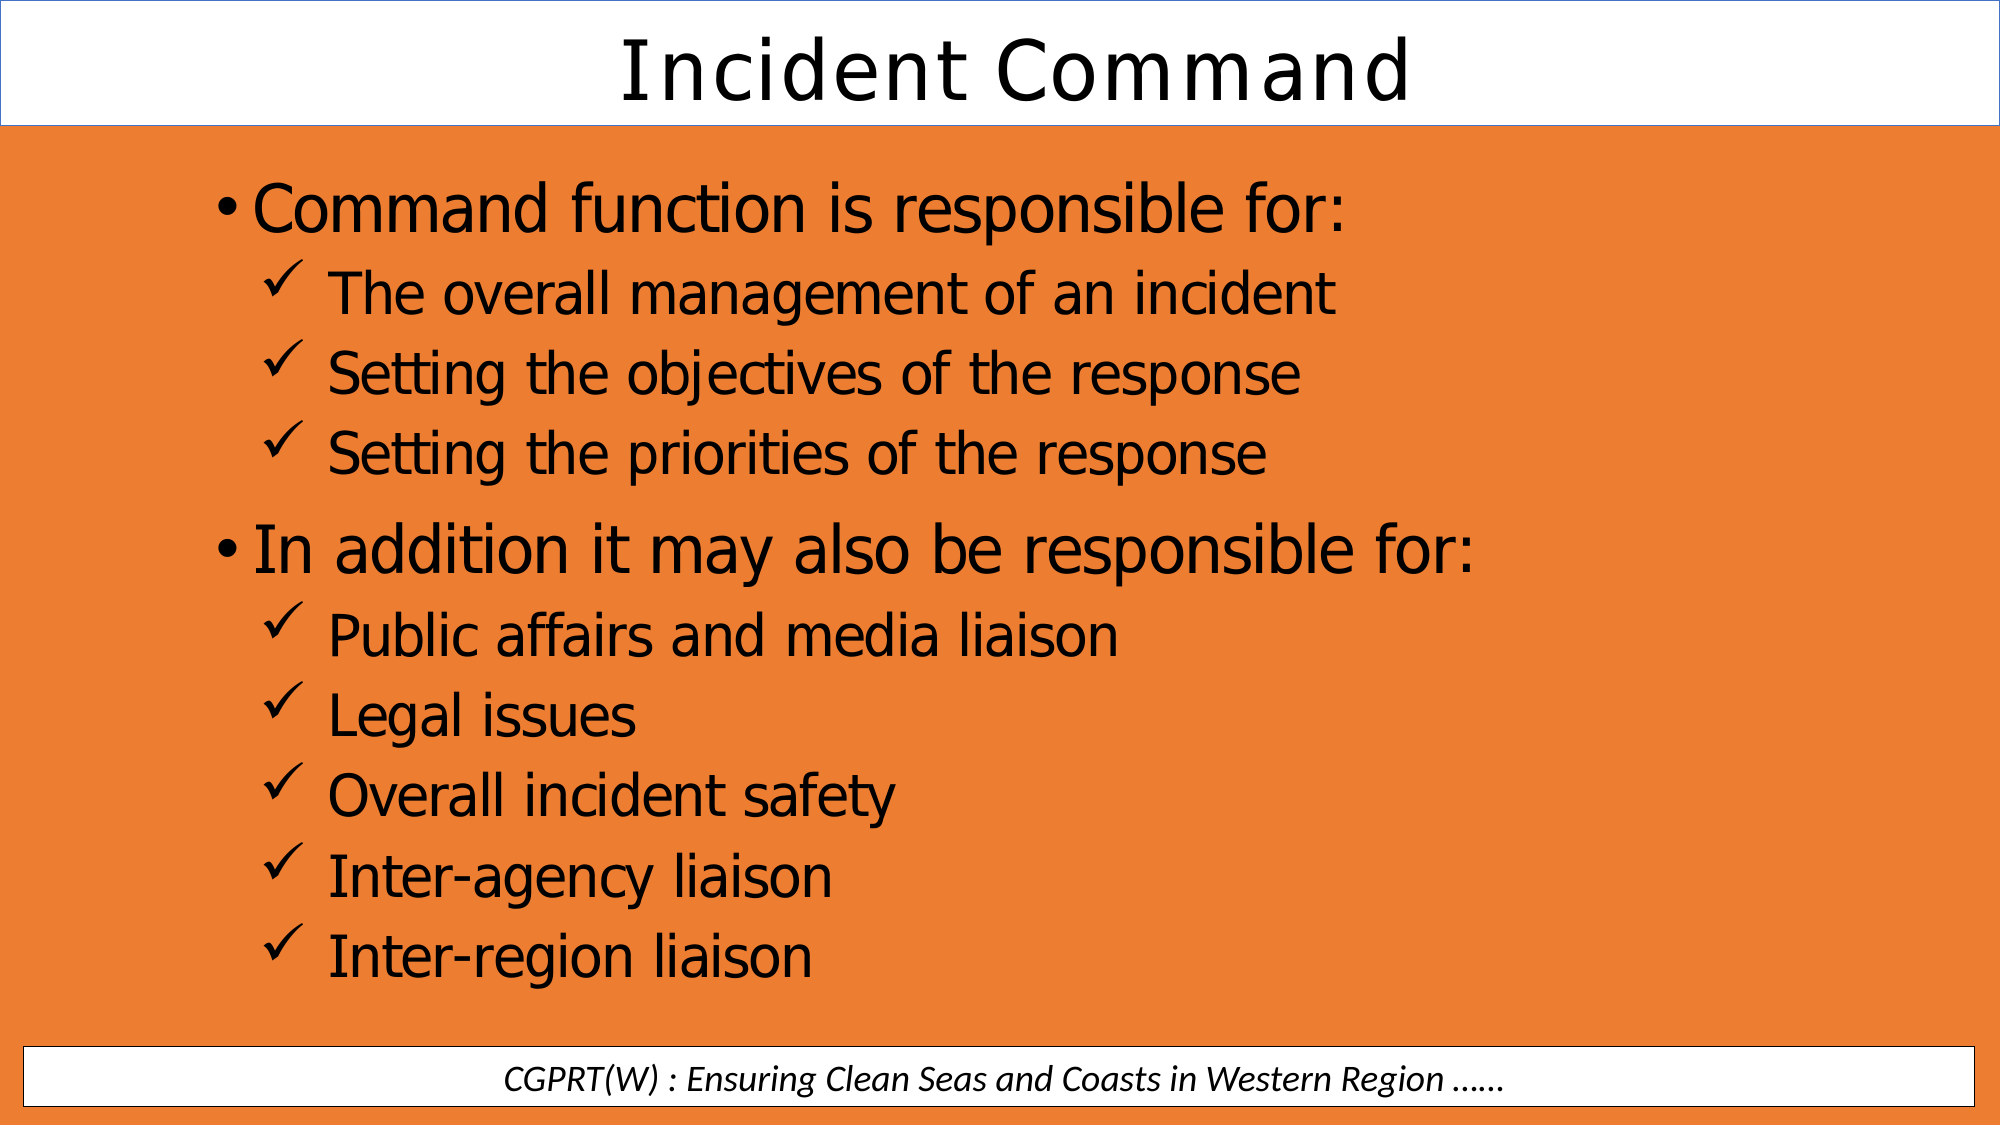

Incident Command
Command function is responsible for:
The overall management of an incident
Setting the objectives of the response
Setting the priorities of the response
In addition it may also be responsible for:
Public affairs and media liaison
Legal issues
Overall incident safety
Inter-agency liaison
Inter-region liaison

 CGPRT(W) : Ensuring Clean Seas and Coasts in Western Region ……